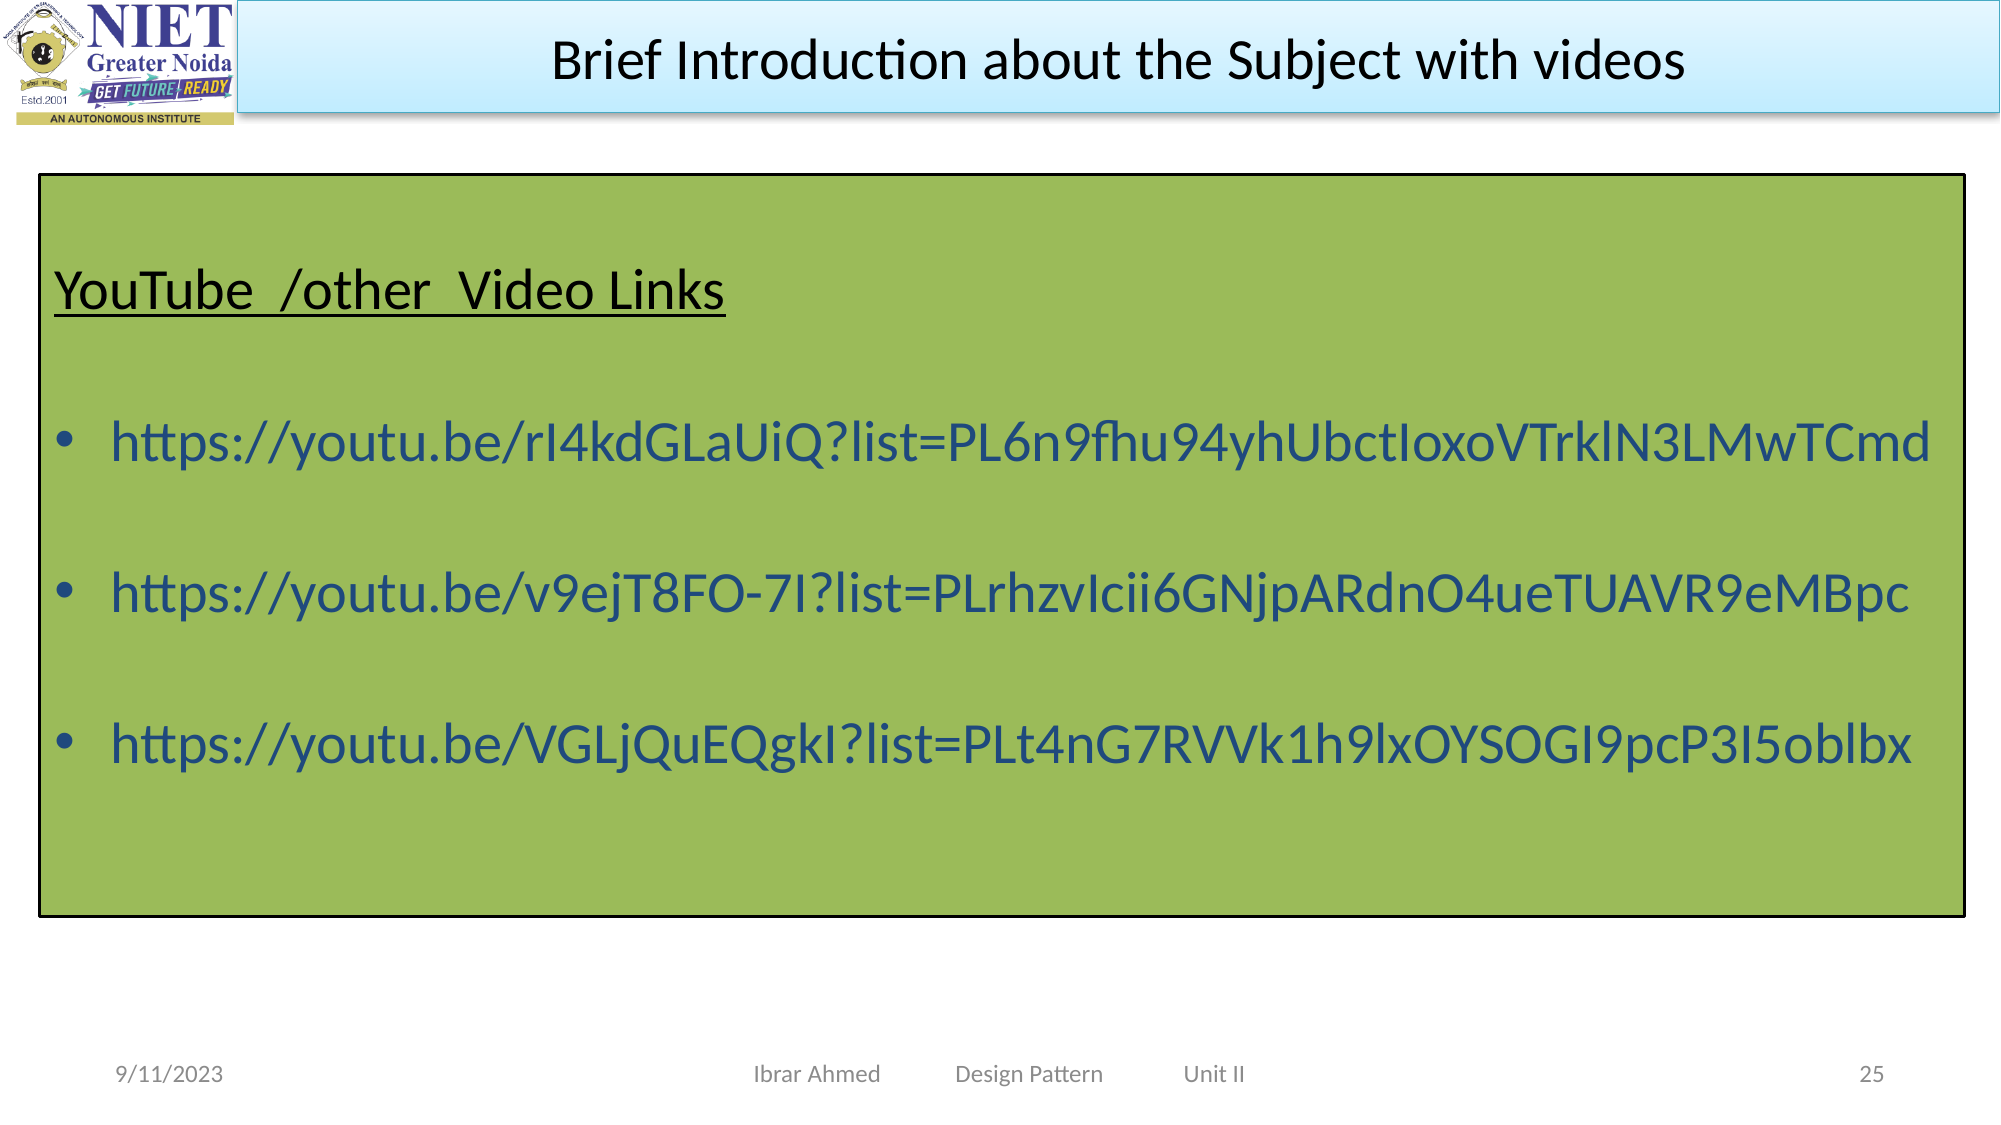

Brief Introduction about the Subject with videos
YouTube  /other  Video Links
https://youtu.be/rI4kdGLaUiQ?list=PL6n9fhu94yhUbctIoxoVTrklN3LMwTCmd
https://youtu.be/v9ejT8FO-7I?list=PLrhzvIcii6GNjpARdnO4ueTUAVR9eMBpc
https://youtu.be/VGLjQuEQgkI?list=PLt4nG7RVVk1h9lxOYSOGI9pcP3I5oblbx

9/11/2023
Ibrar Ahmed             Design Pattern              Unit II
25